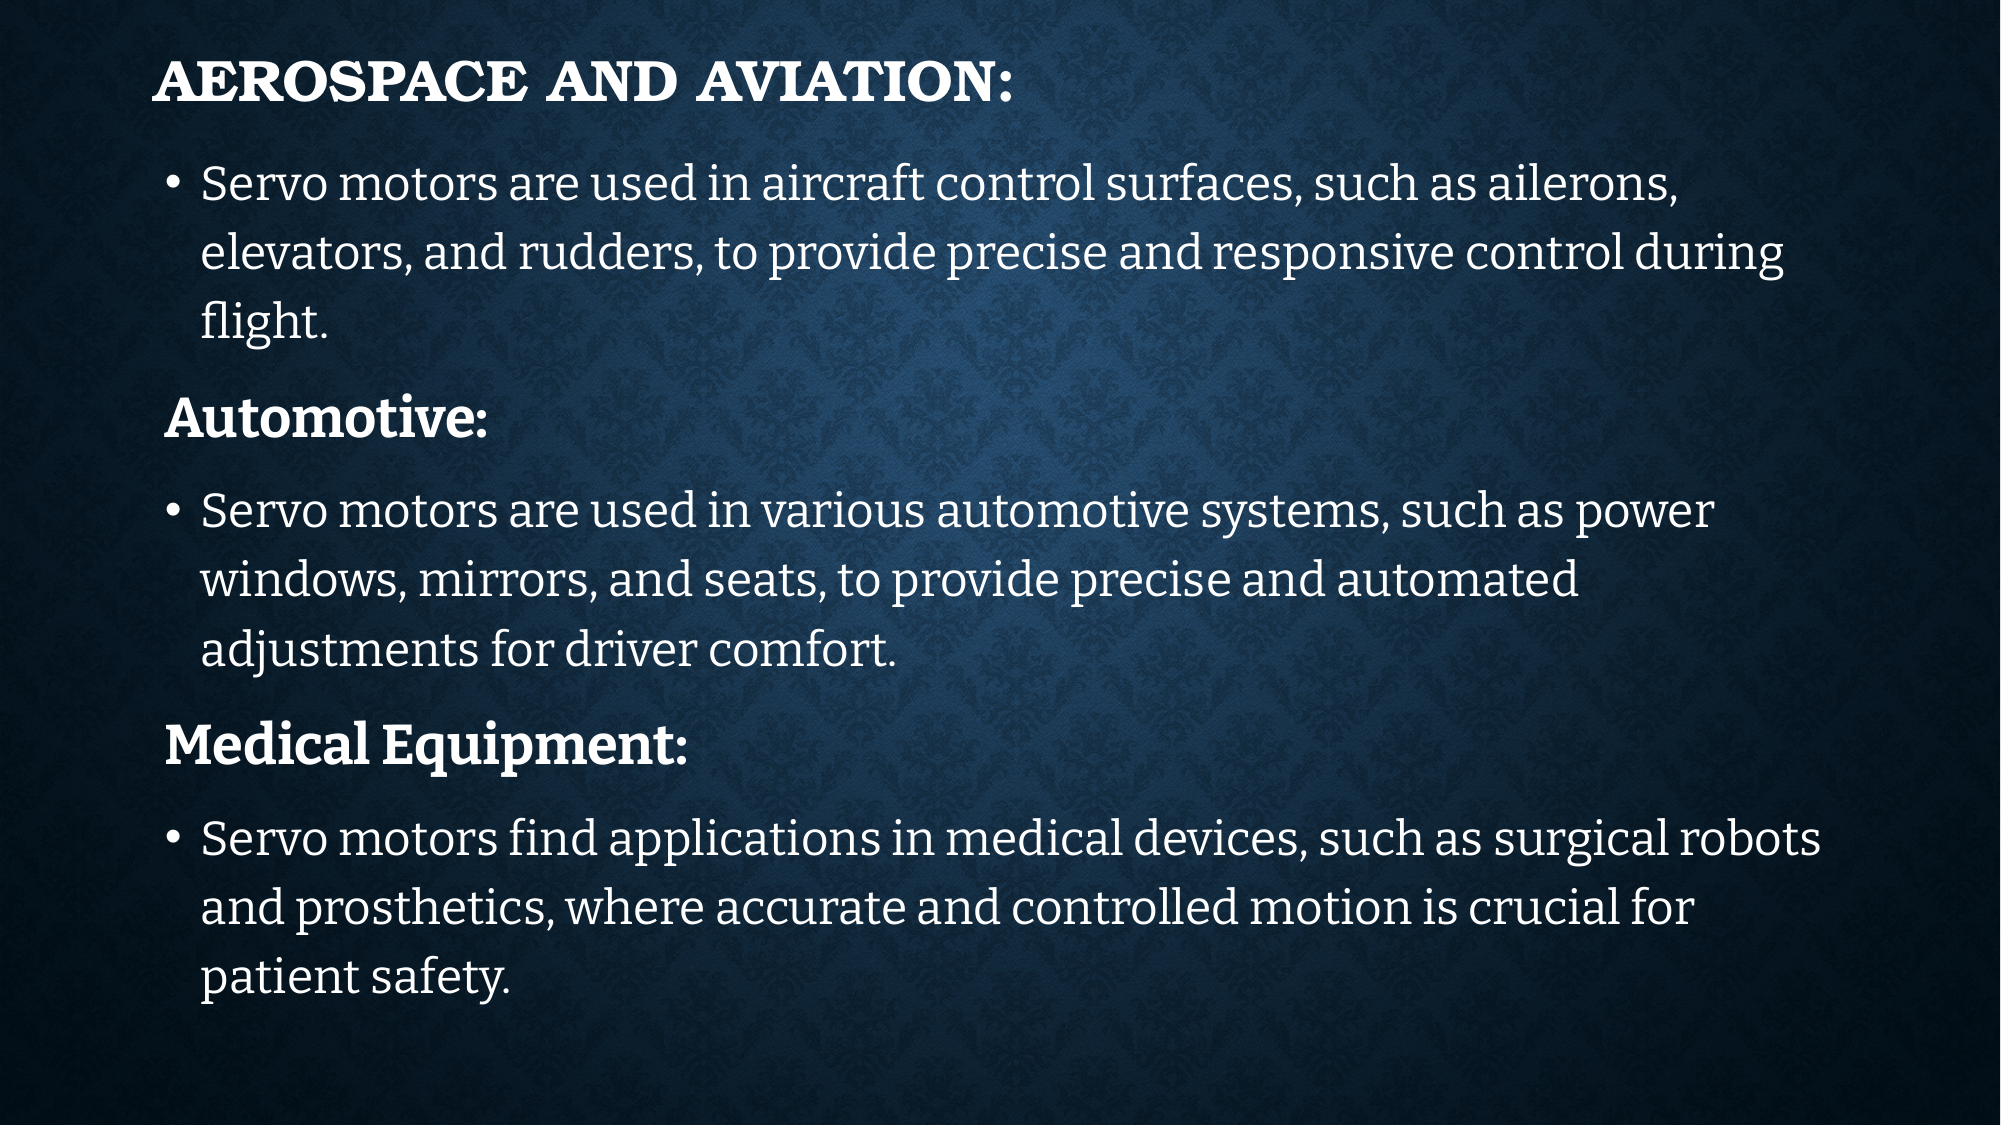

# Aerospace and Aviation:
Servo motors are used in aircraft control surfaces, such as ailerons, elevators, and rudders, to provide precise and responsive control during flight.
Automotive:
Servo motors are used in various automotive systems, such as power windows, mirrors, and seats, to provide precise and automated adjustments for driver comfort.
Medical Equipment:
Servo motors find applications in medical devices, such as surgical robots and prosthetics, where accurate and controlled motion is crucial for patient safety.